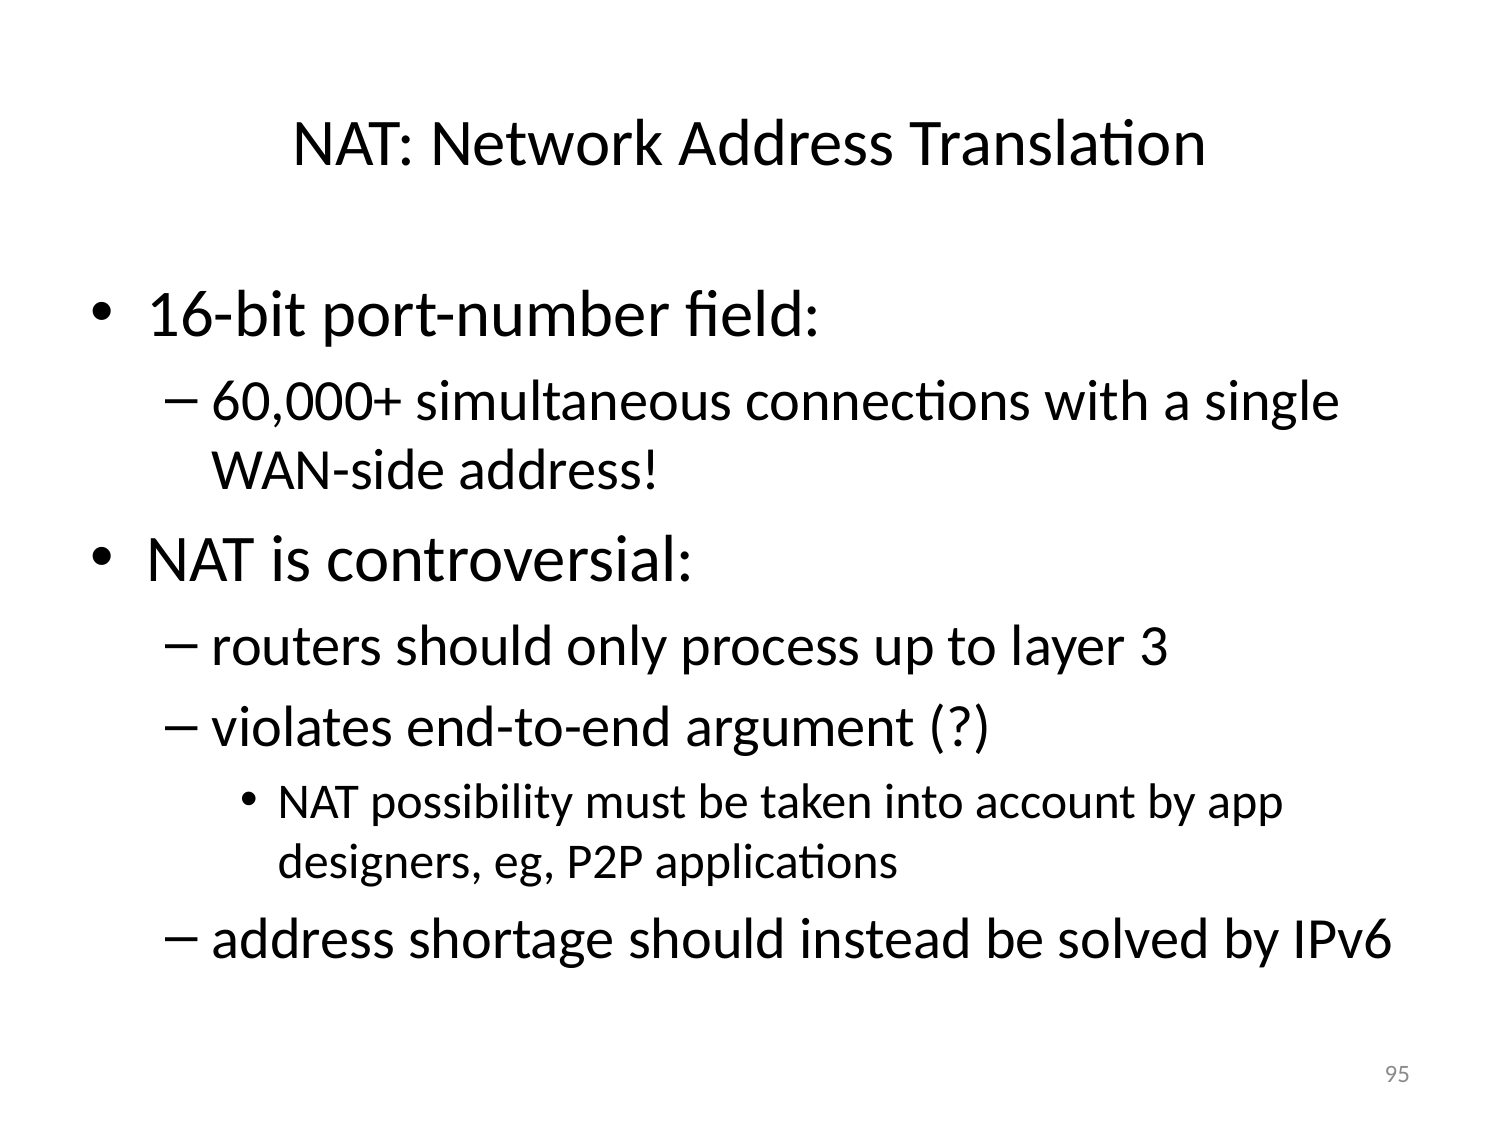

# NAT: Network Address Translation
16-bit port-number field:
60,000+ simultaneous connections with a single WAN-side address!
NAT is controversial:
routers should only process up to layer 3
violates end-to-end argument (?)
NAT possibility must be taken into account by app designers, eg, P2P applications
address shortage should instead be solved by IPv6

95